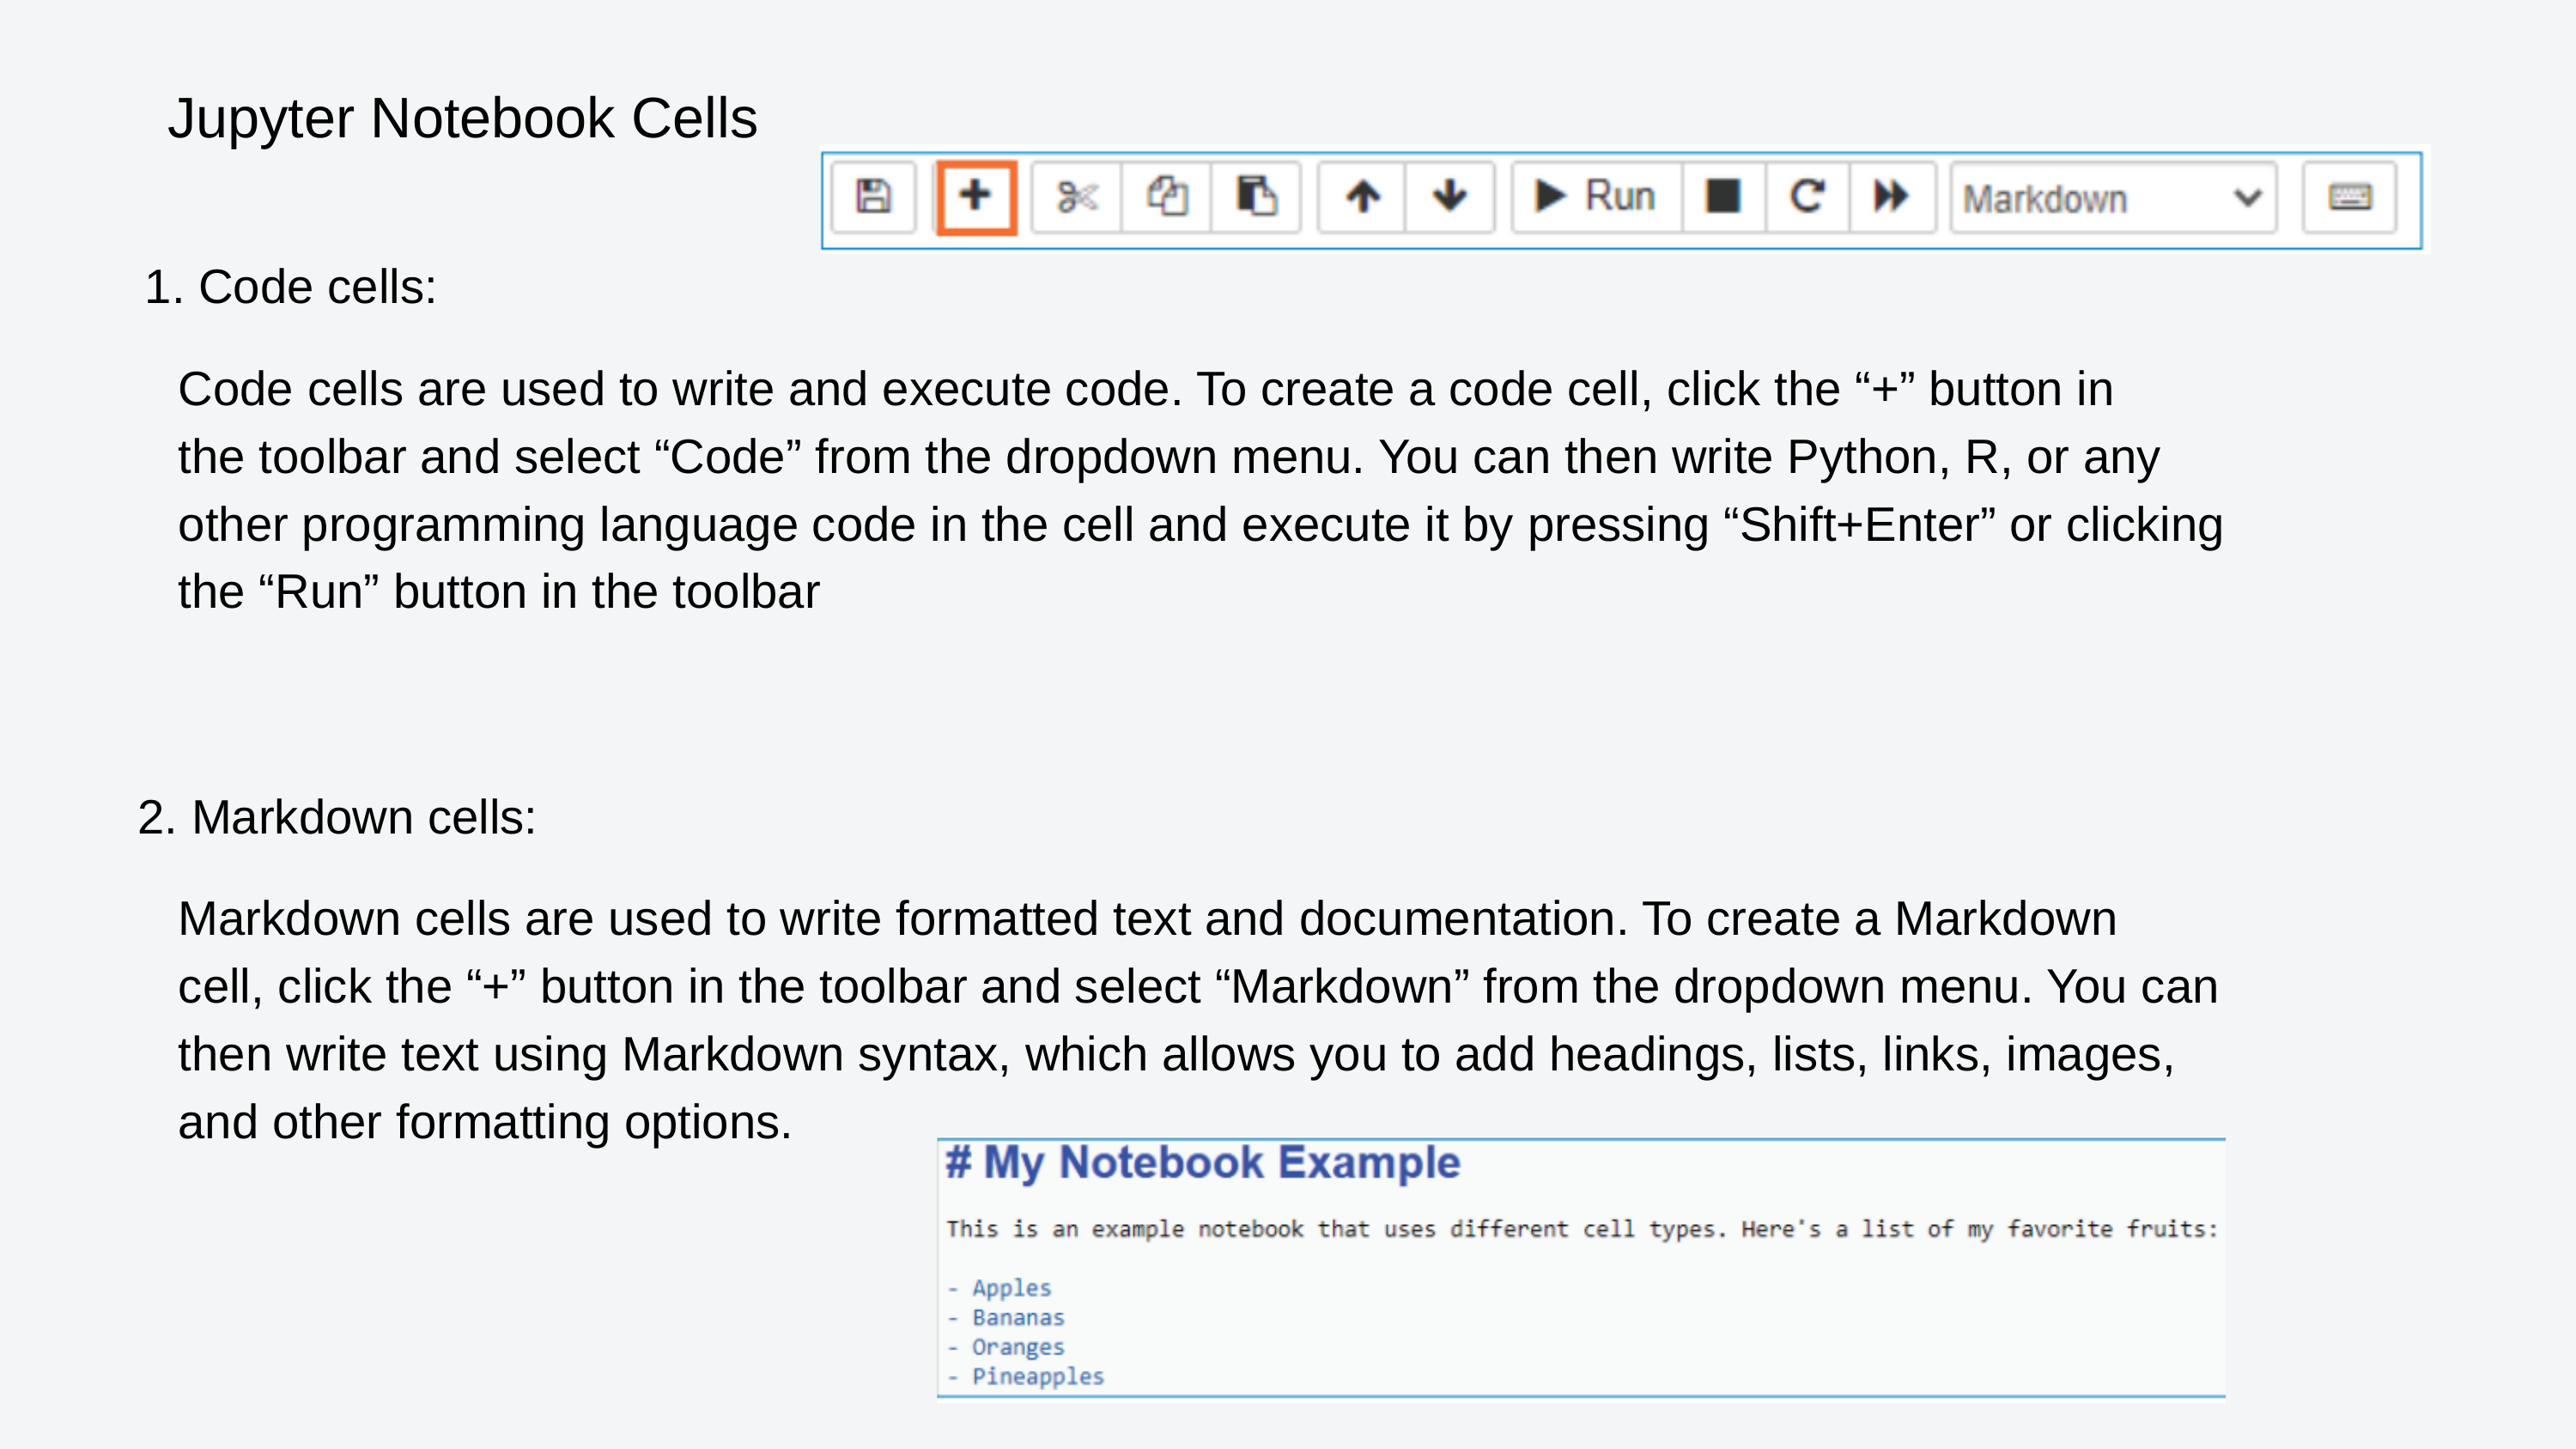

Jupyter Notebook Cells

1. Code cells:
Code cells are used to write and execute code. To create a code cell, click the “+” button in
the toolbar and select “Code” from the dropdown menu. You can then write Python, R, or any
other programming language code in the cell and execute it by pressing “Shift+Enter” or clicking
the “Run” button in the toolbar
2. Markdown cells:
Markdown cells are used to write formatted text and documentation. To create a Markdown
cell, click the “+” button in the toolbar and select “Markdown” from the dropdown menu. You can
then write text using Markdown syntax, which allows you to add headings, lists, links, images,
and other formatting options.